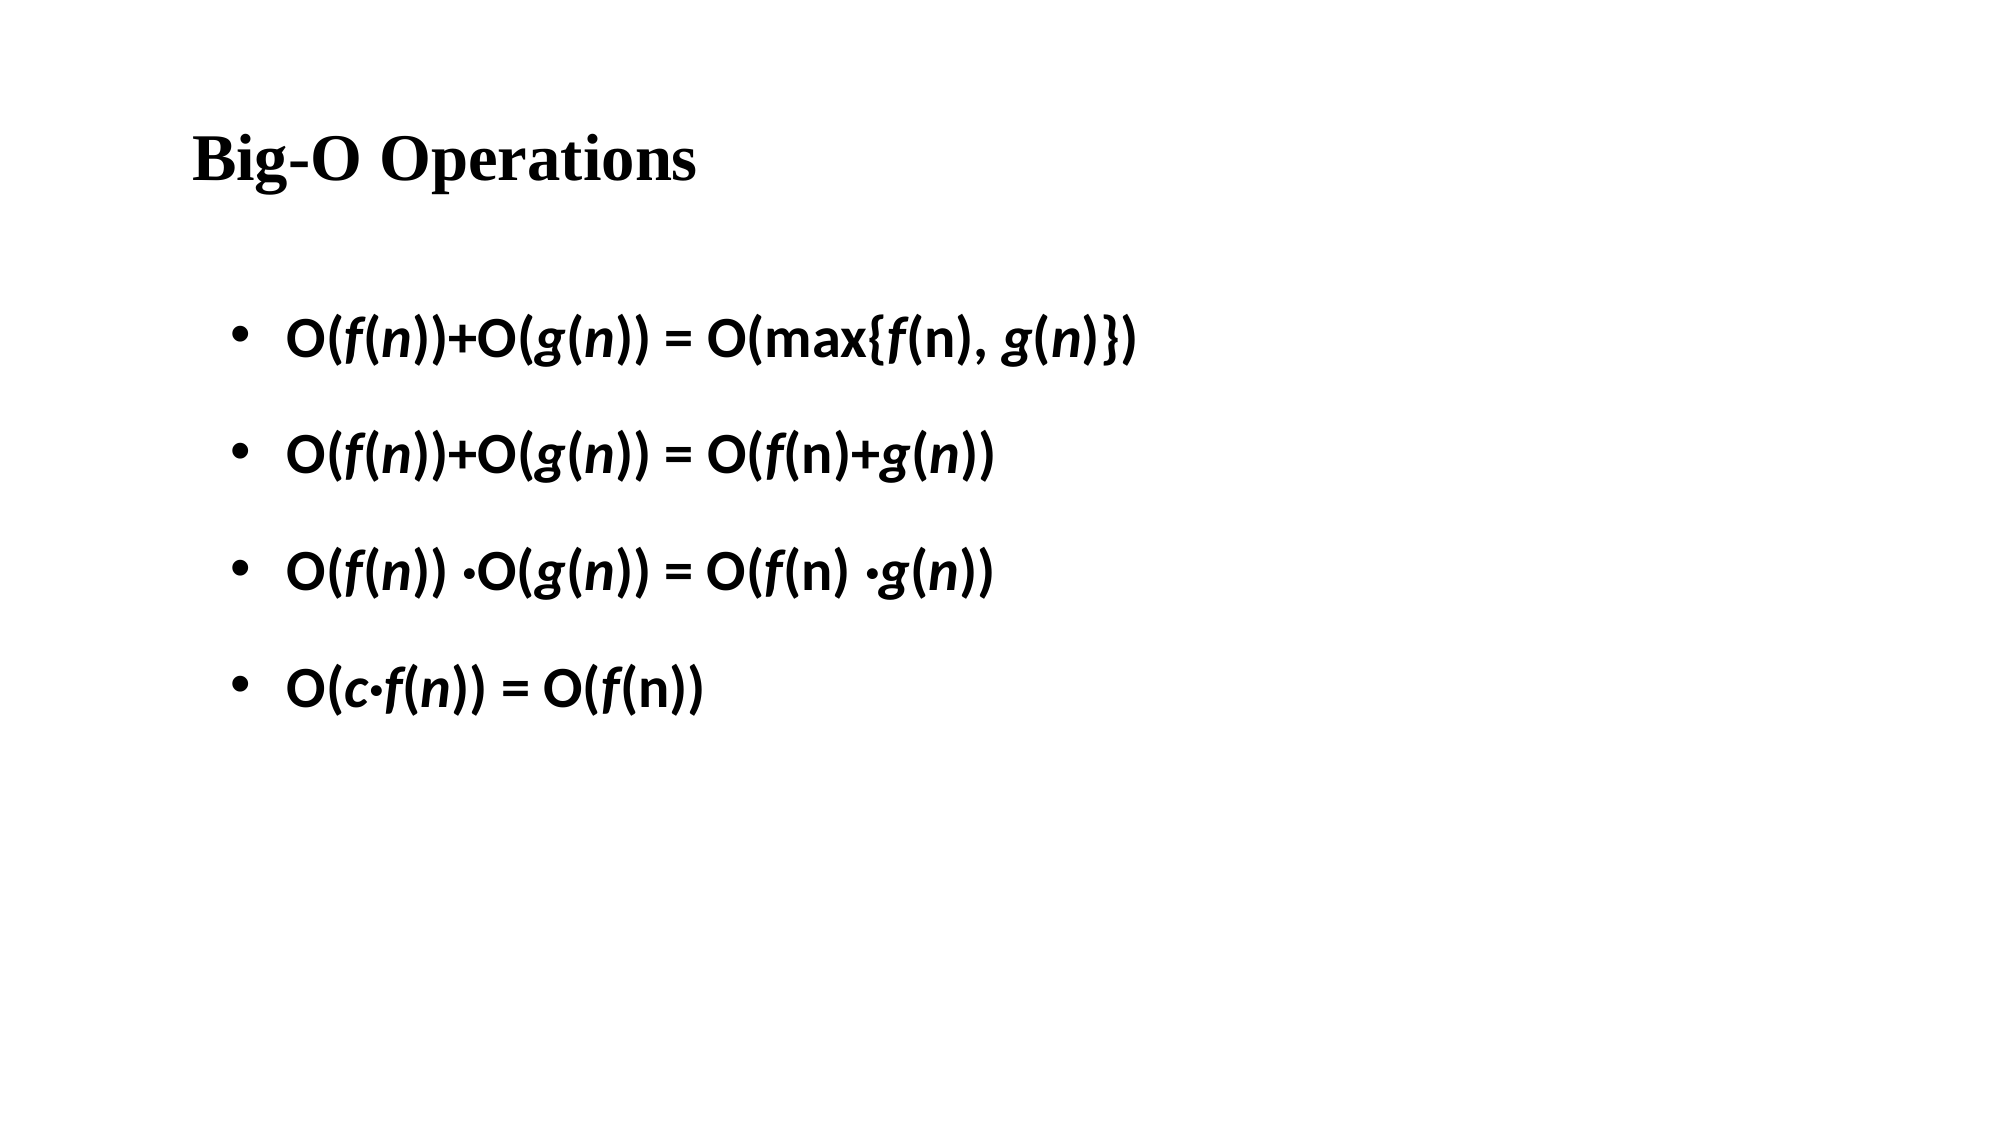

# Big-O Operations
O(f(n))+O(g(n)) = O(max{f(n), g(n)})
O(f(n))+O(g(n)) = O(f(n)+g(n))
O(f(n)) ·O(g(n)) = O(f(n) ·g(n))
O(c·f(n)) = O(f(n))